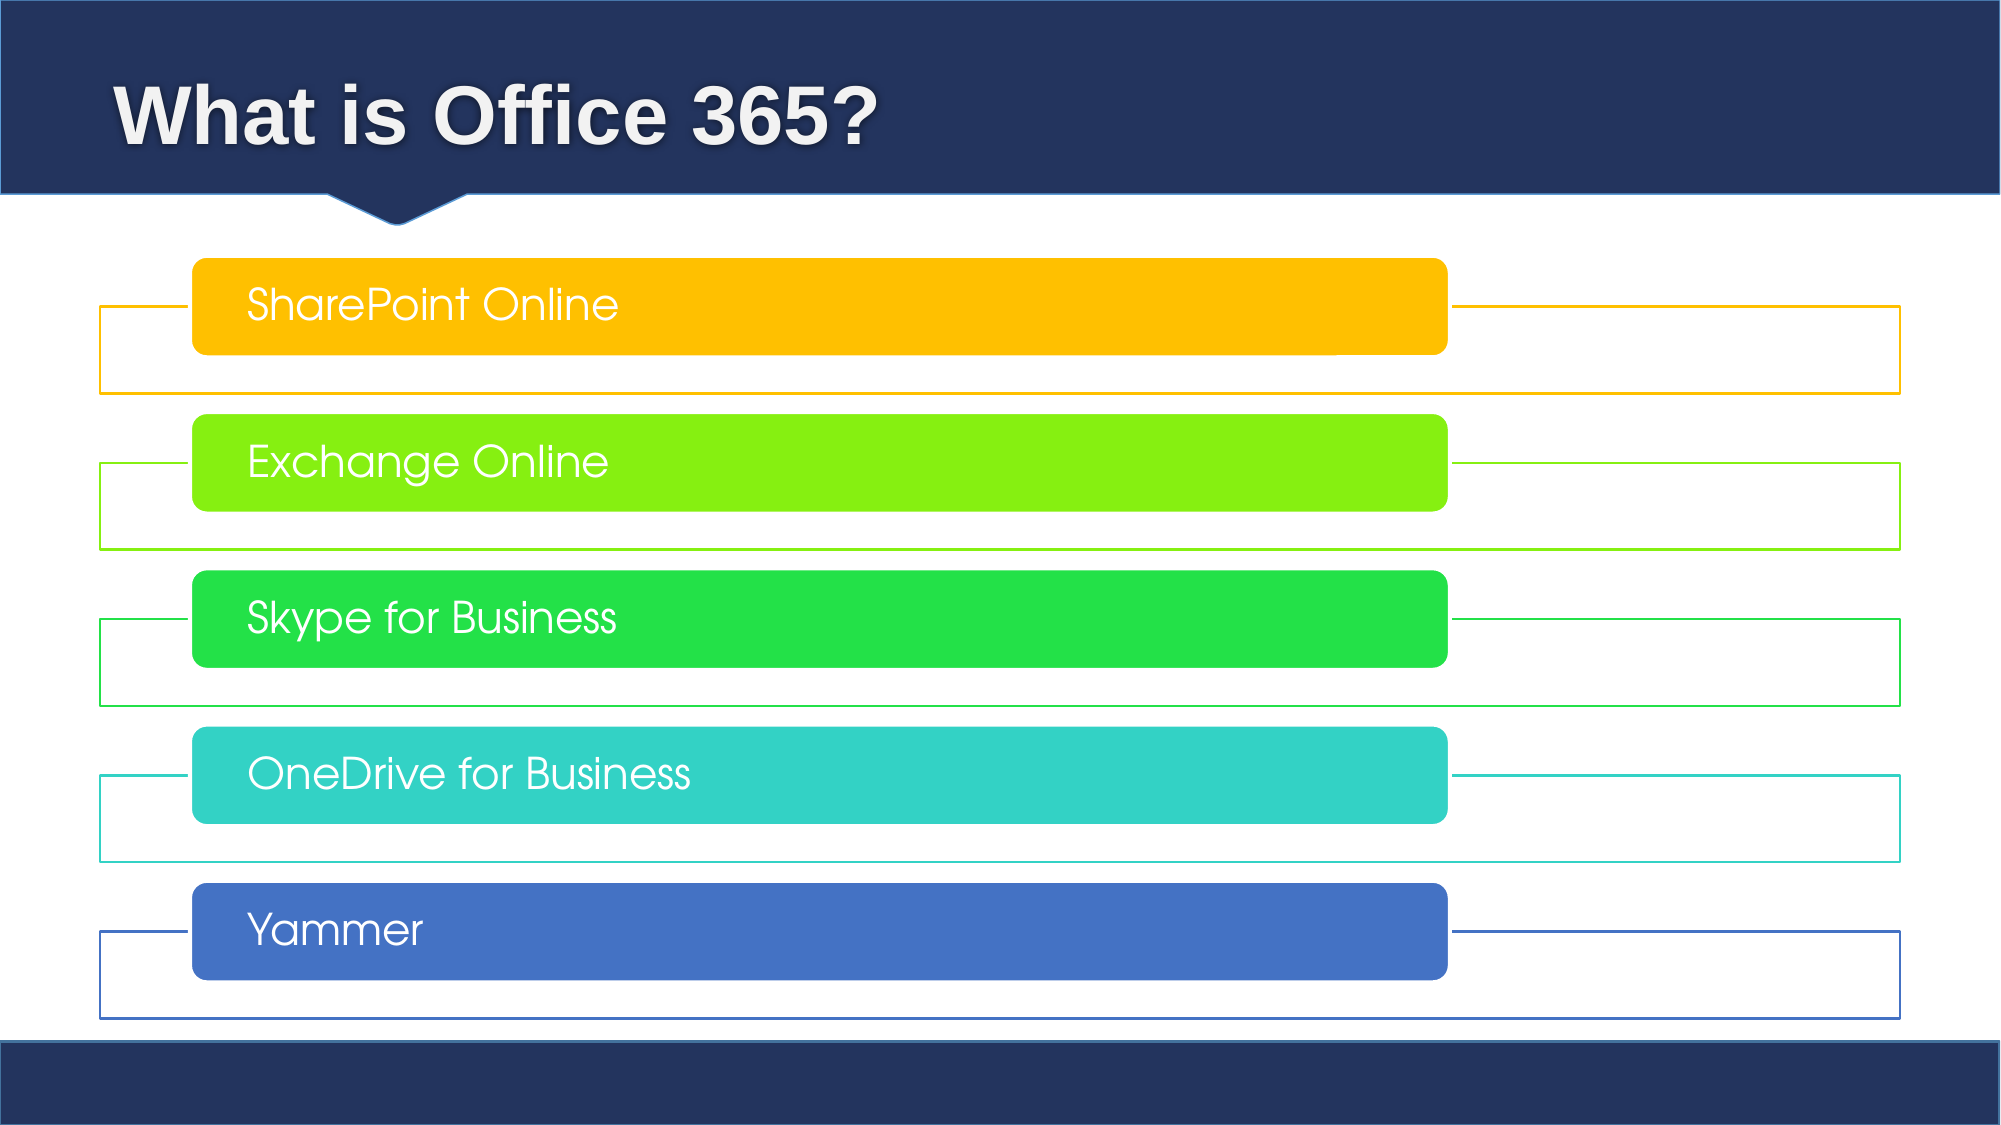

# What is Office 365?
SharePoint Online
Exchange Online
Skype for Business
OneDrive for Business
Yammer